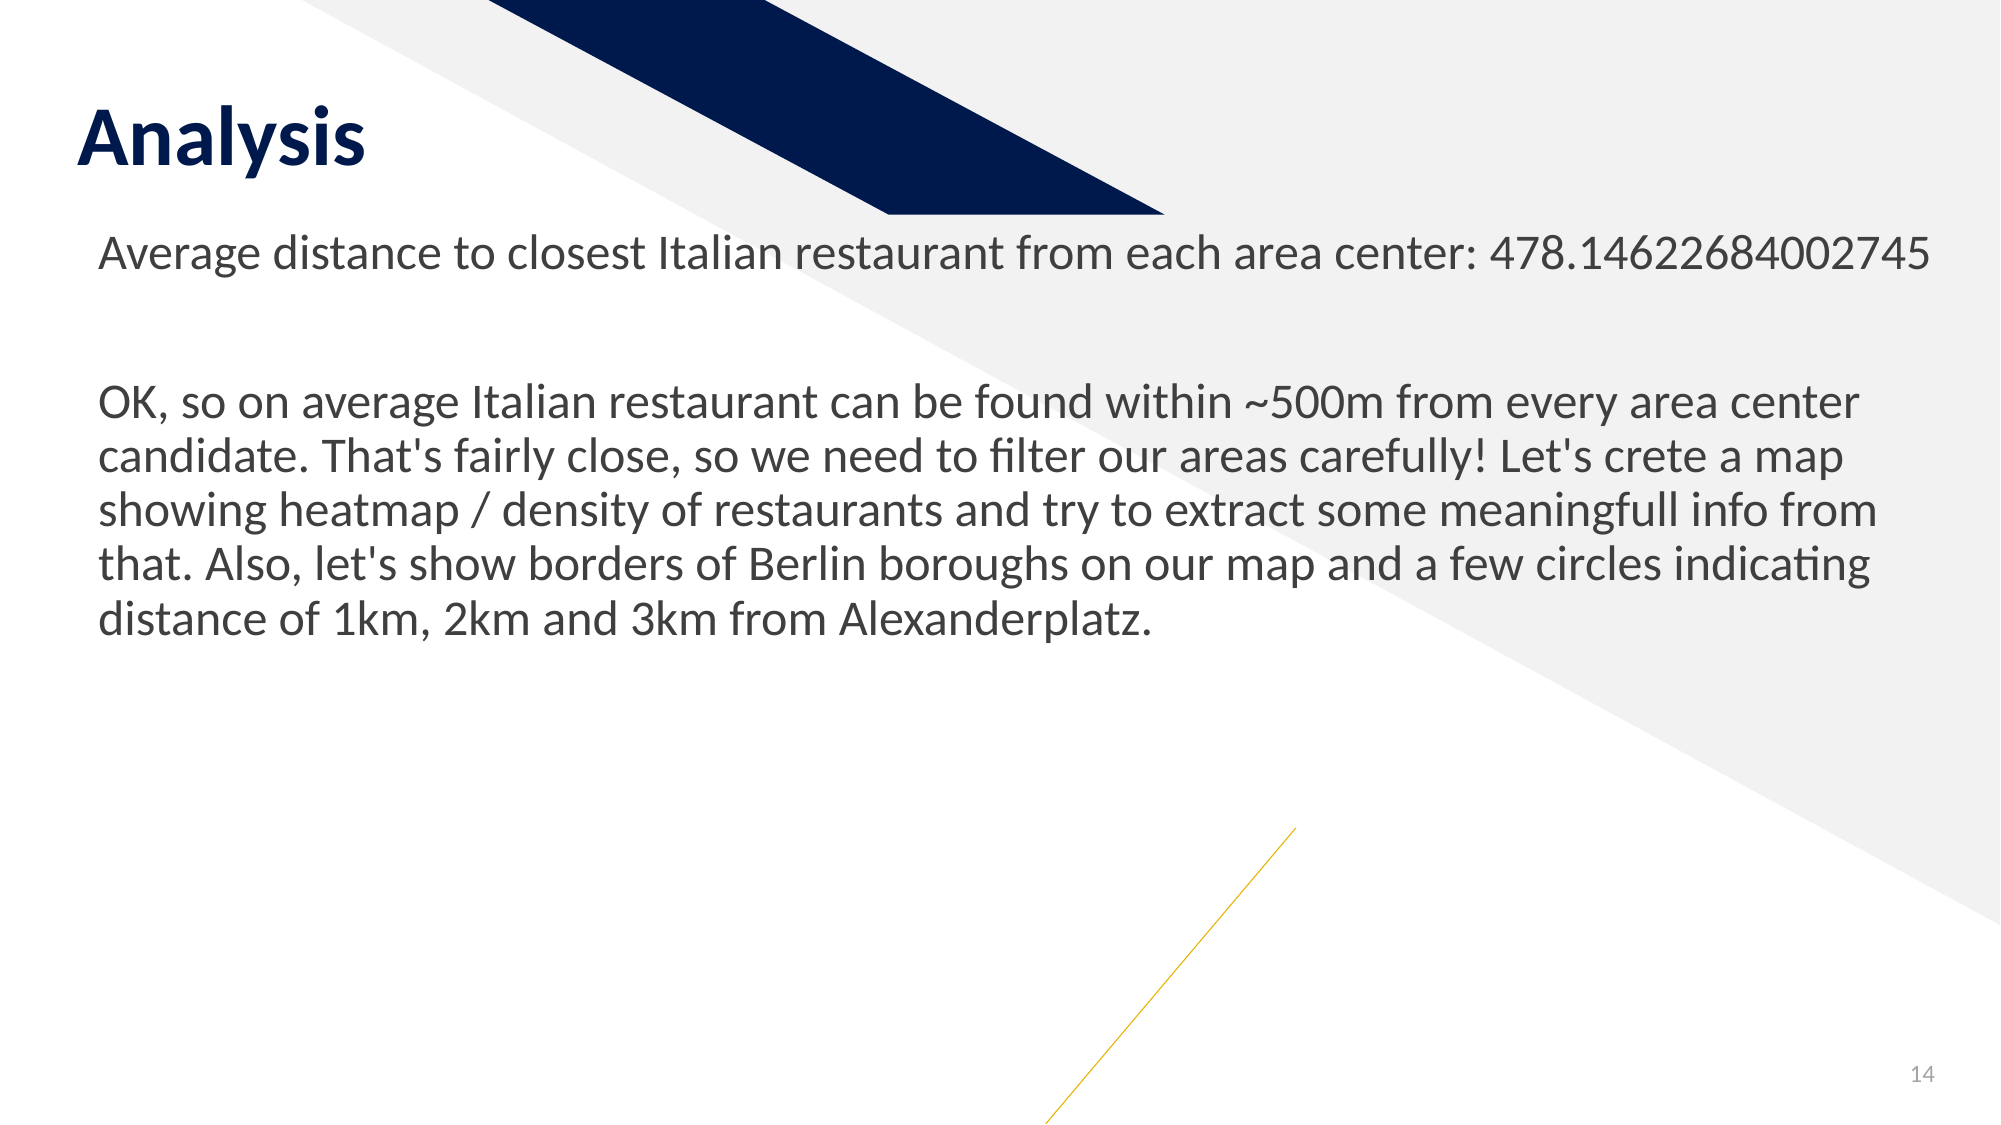

# Analysis
Average distance to closest Italian restaurant from each area center: 478.14622684002745

OK, so on average Italian restaurant can be found within ~500m from every area center candidate. That's fairly close, so we need to filter our areas carefully! Let's crete a map showing heatmap / density of restaurants and try to extract some meaningfull info from that. Also, let's show borders of Berlin boroughs on our map and a few circles indicating distance of 1km, 2km and 3km from Alexanderplatz.
14